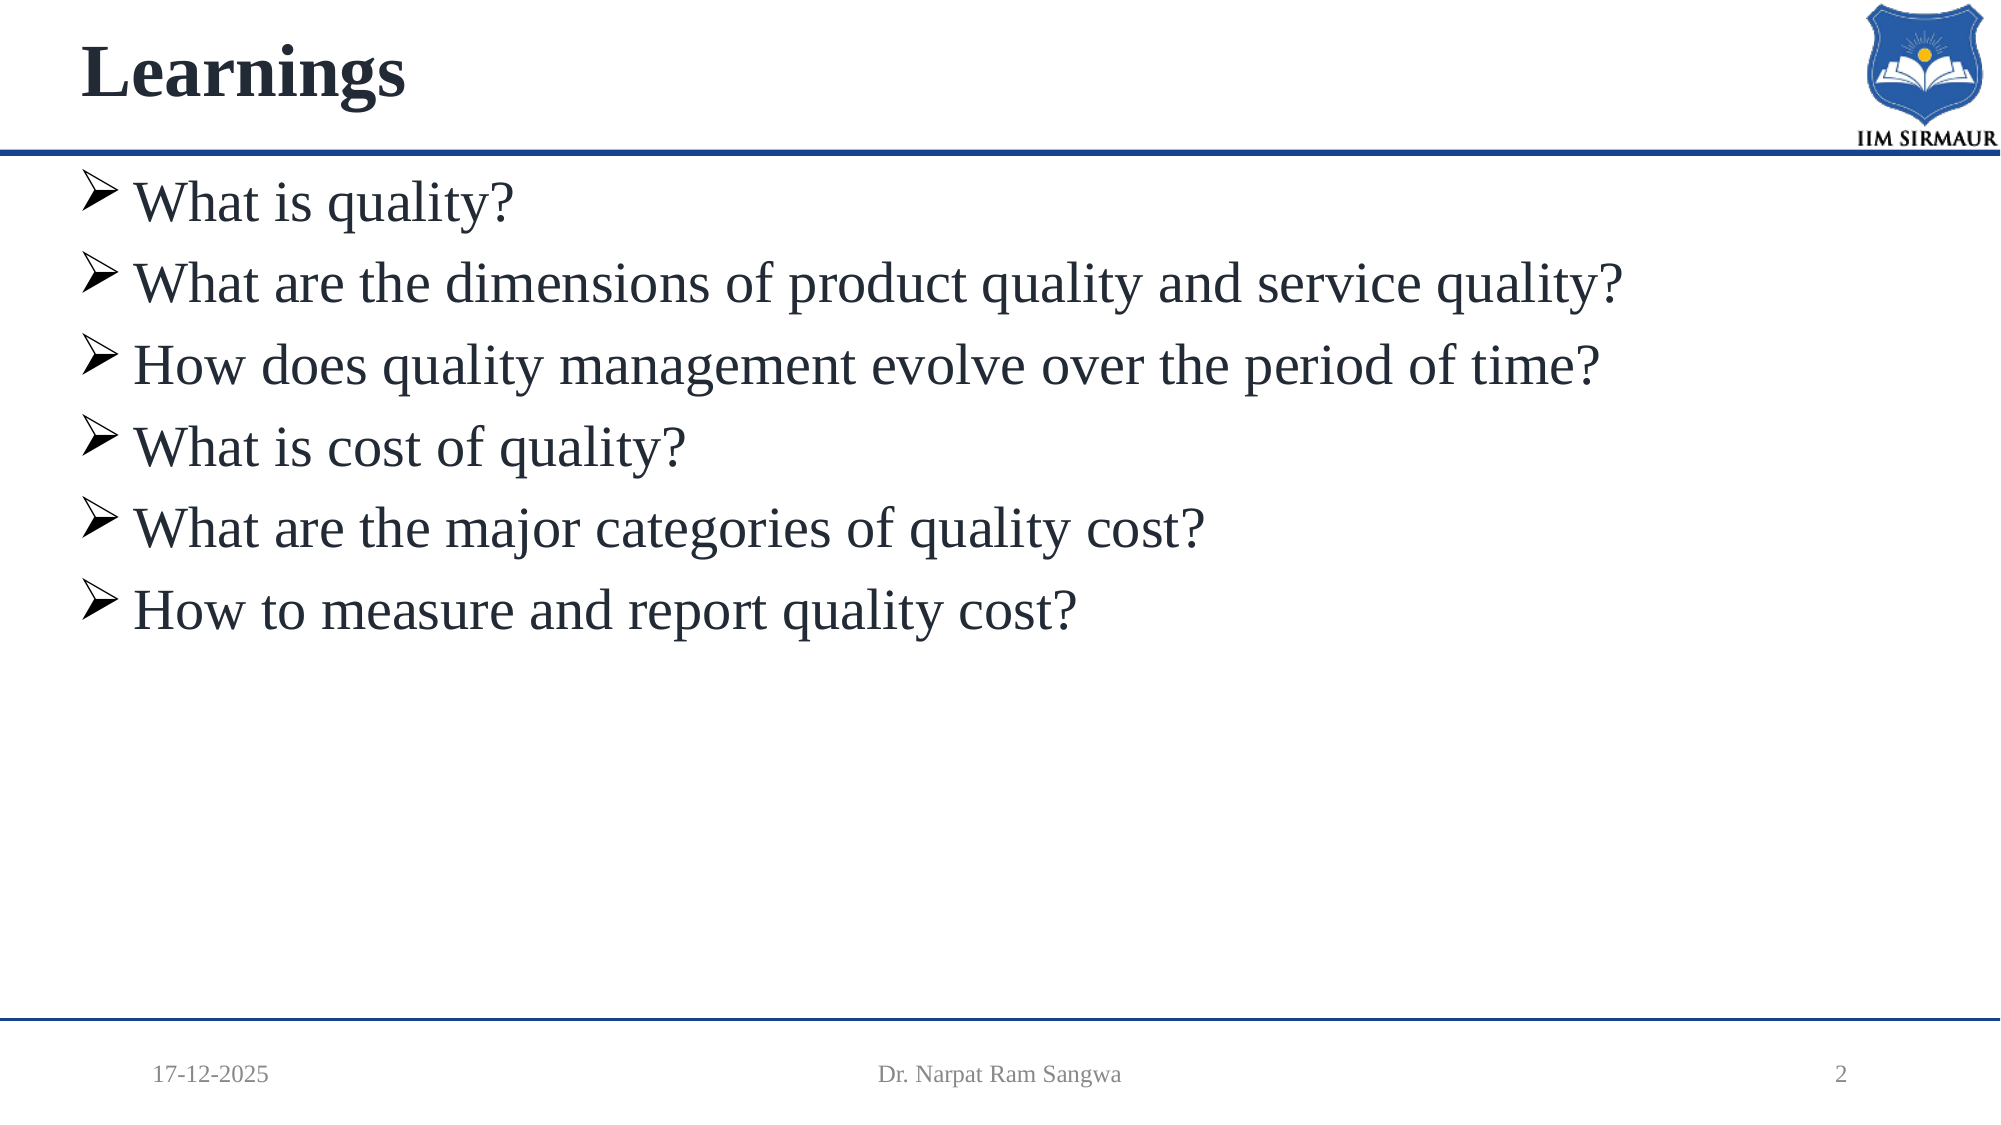

# Learnings
What is quality?
What are the dimensions of product quality and service quality?
How does quality management evolve over the period of time?
What is cost of quality?
What are the major categories of quality cost?
How to measure and report quality cost?

17-12-2025
Dr. Narpat Ram Sangwa
2